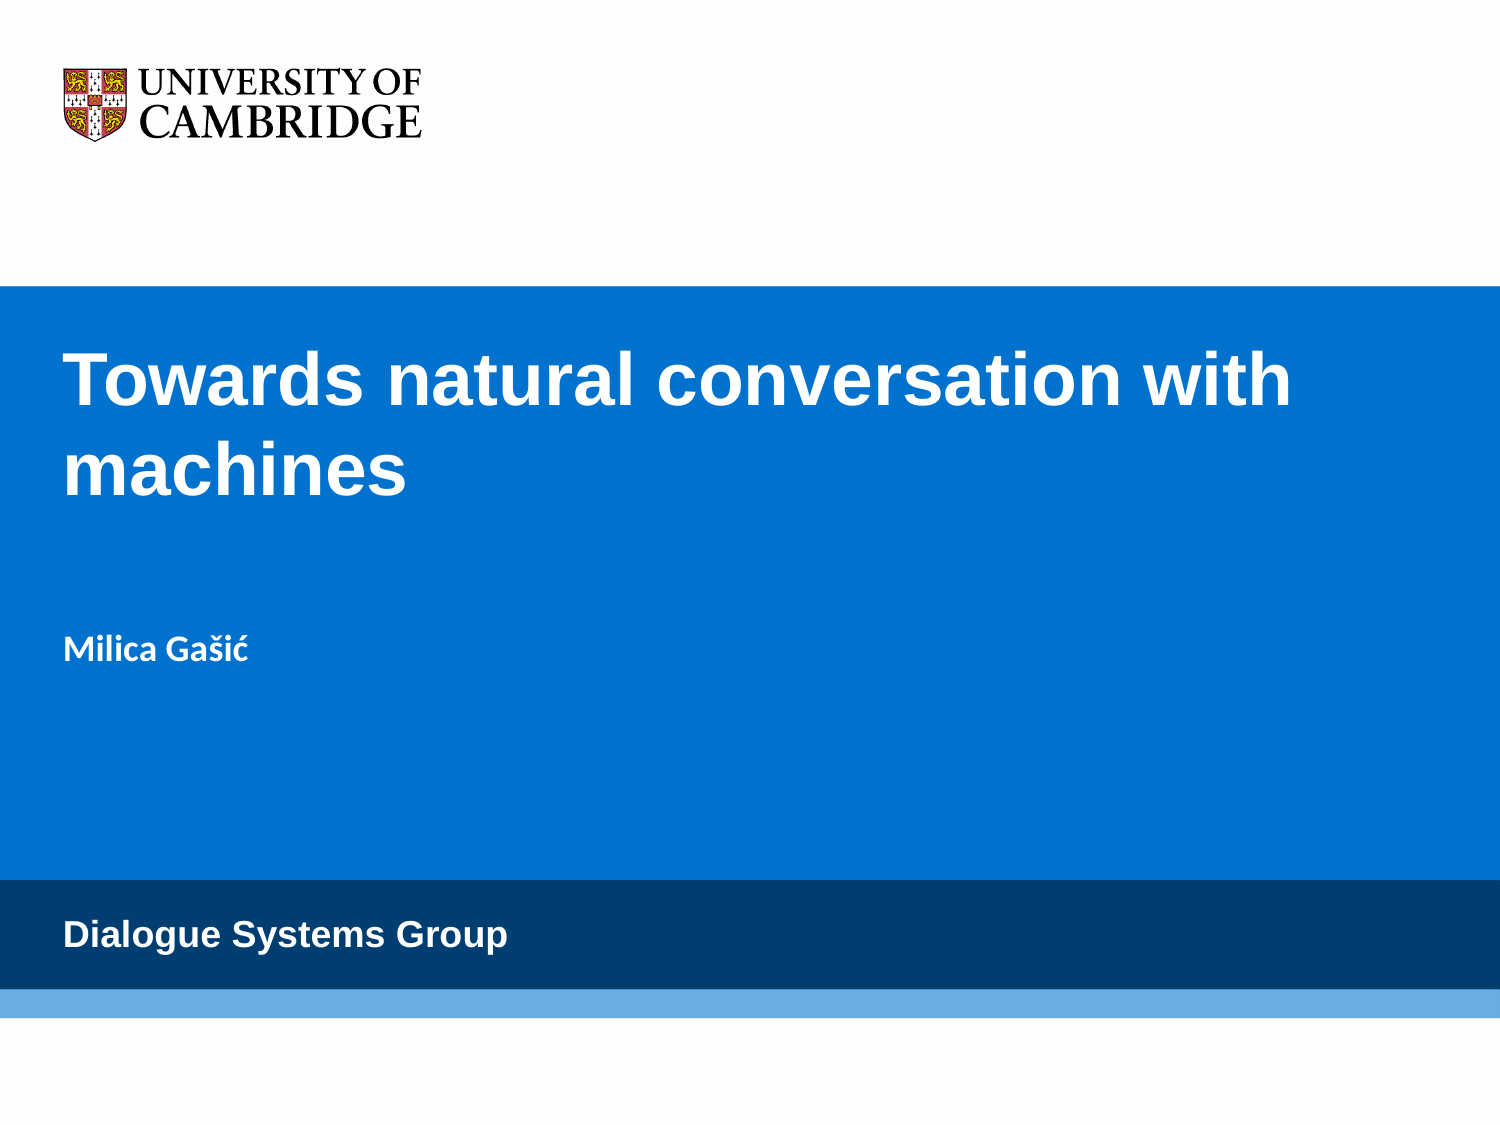

# Towards natural conversation with machines
Milica Gašić
Dialogue Systems Group